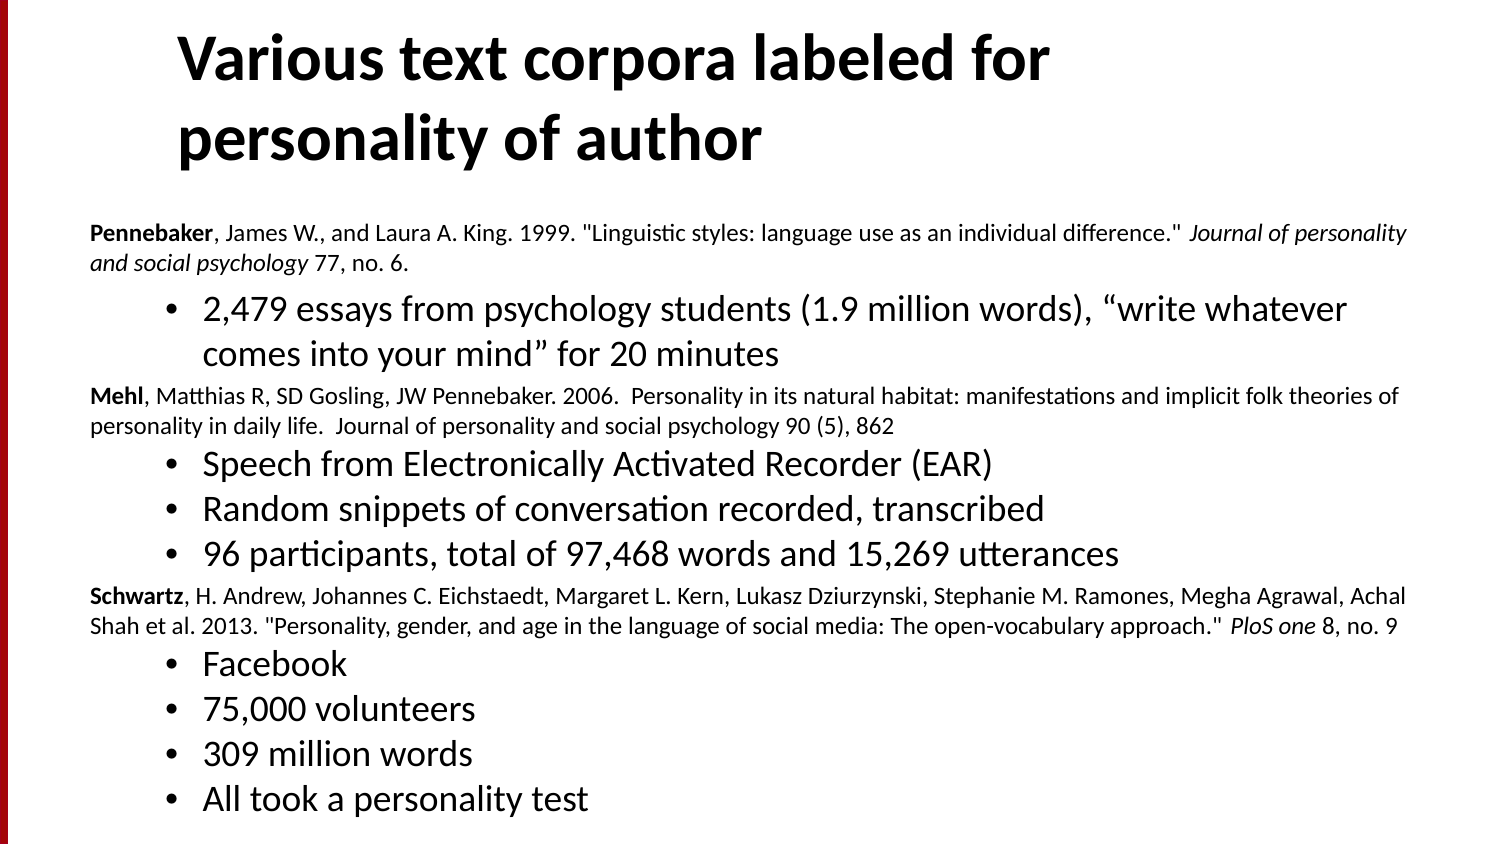

# Various text corpora labeled for personality of author
Pennebaker, James W., and Laura A. King. 1999. "Linguistic styles: language use as an individual difference." Journal of personality and social psychology 77, no. 6.
2,479 essays from psychology students (1.9 million words), “write whatever comes into your mind” for 20 minutes
Mehl, Matthias R, SD Gosling, JW Pennebaker. 2006.  Personality in its natural habitat: manifestations and implicit folk theories of personality in daily life.  Journal of personality and social psychology 90 (5), 862
Speech from Electronically Activated Recorder (EAR)
Random snippets of conversation recorded, transcribed
96 participants, total of 97,468 words and 15,269 utterances
Schwartz, H. Andrew, Johannes C. Eichstaedt, Margaret L. Kern, Lukasz Dziurzynski, Stephanie M. Ramones, Megha Agrawal, Achal Shah et al. 2013. "Personality, gender, and age in the language of social media: The open-vocabulary approach." PloS one 8, no. 9
Facebook
75,000 volunteers
309 million words
All took a personality test